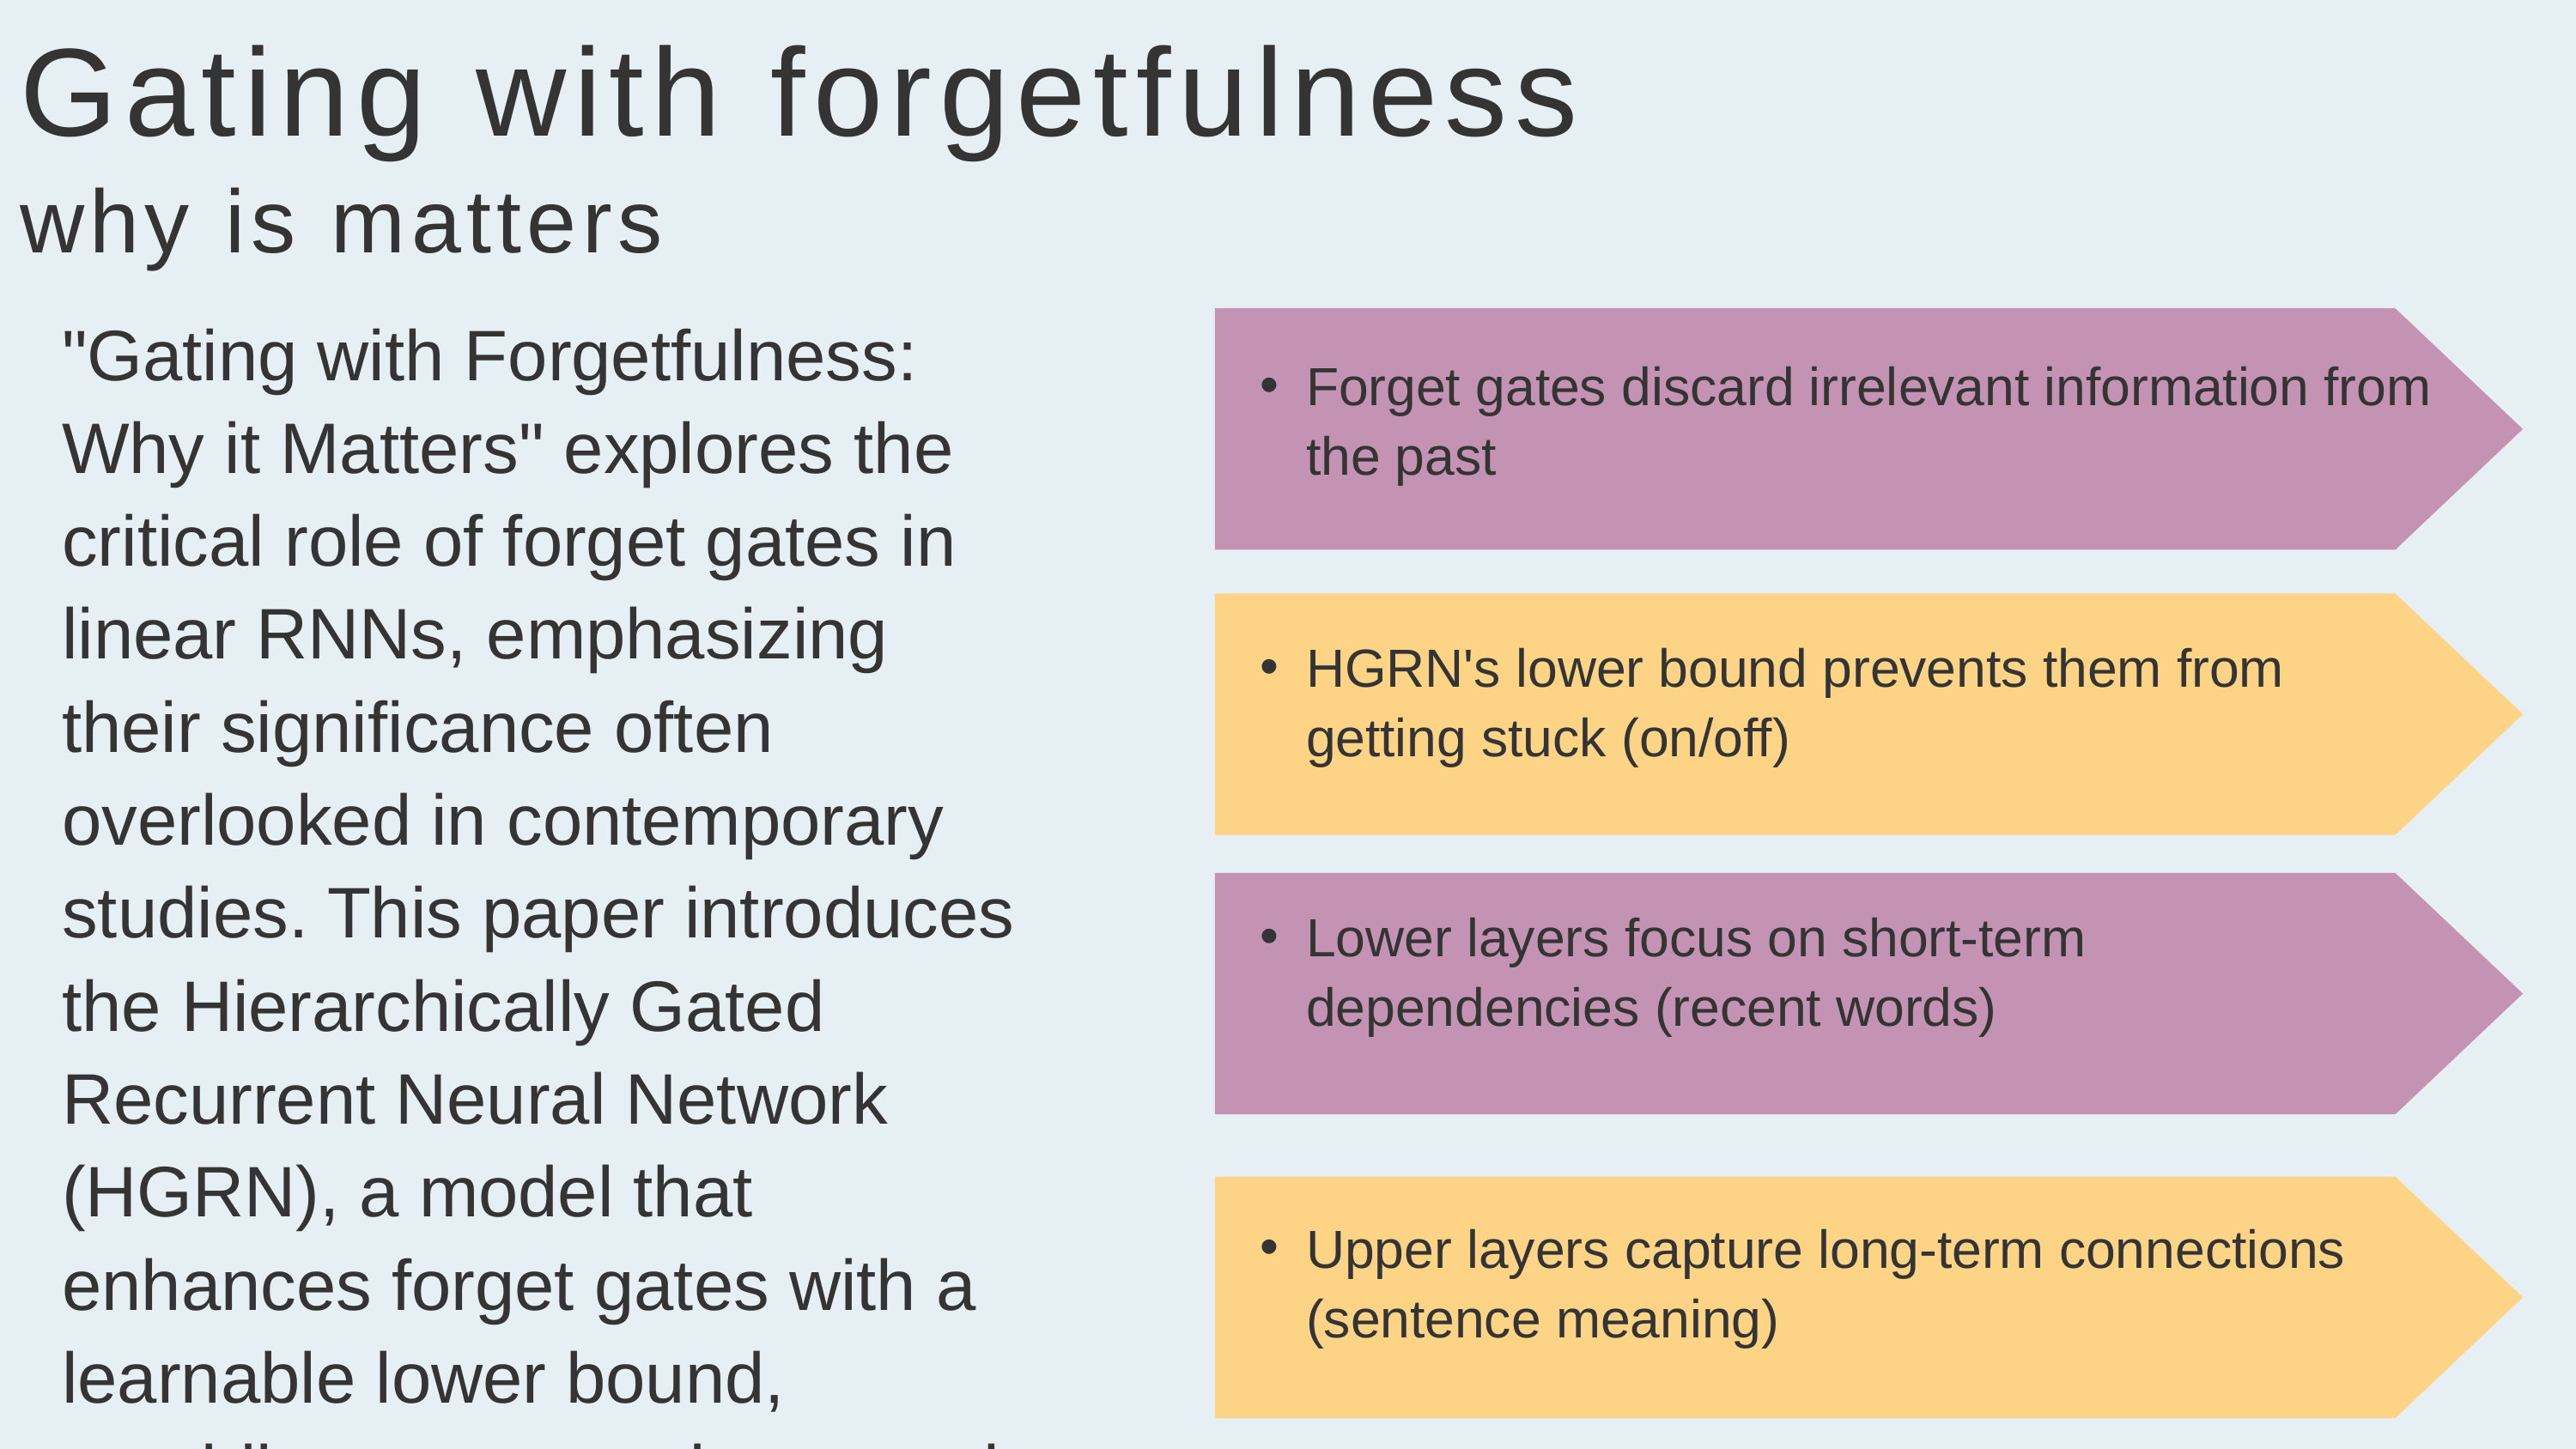

Gating with forgetfulness
why is matters
"Gating with Forgetfulness: Why it Matters" explores the critical role of forget gates in linear RNNs, emphasizing their significance often overlooked in contemporary studies. This paper introduces the Hierarchically Gated Recurrent Neural Network (HGRN), a model that enhances forget gates with a learnable lower bound, providing a nuanced approach to balancing long-term dependency modeling and efficient forgetting in sequence tasks.

Forget gates discard irrelevant information from the past

HGRN's lower bound prevents them from getting stuck (on/off)

Lower layers focus on short-term dependencies (recent words)

Upper layers capture long-term connections (sentence meaning)